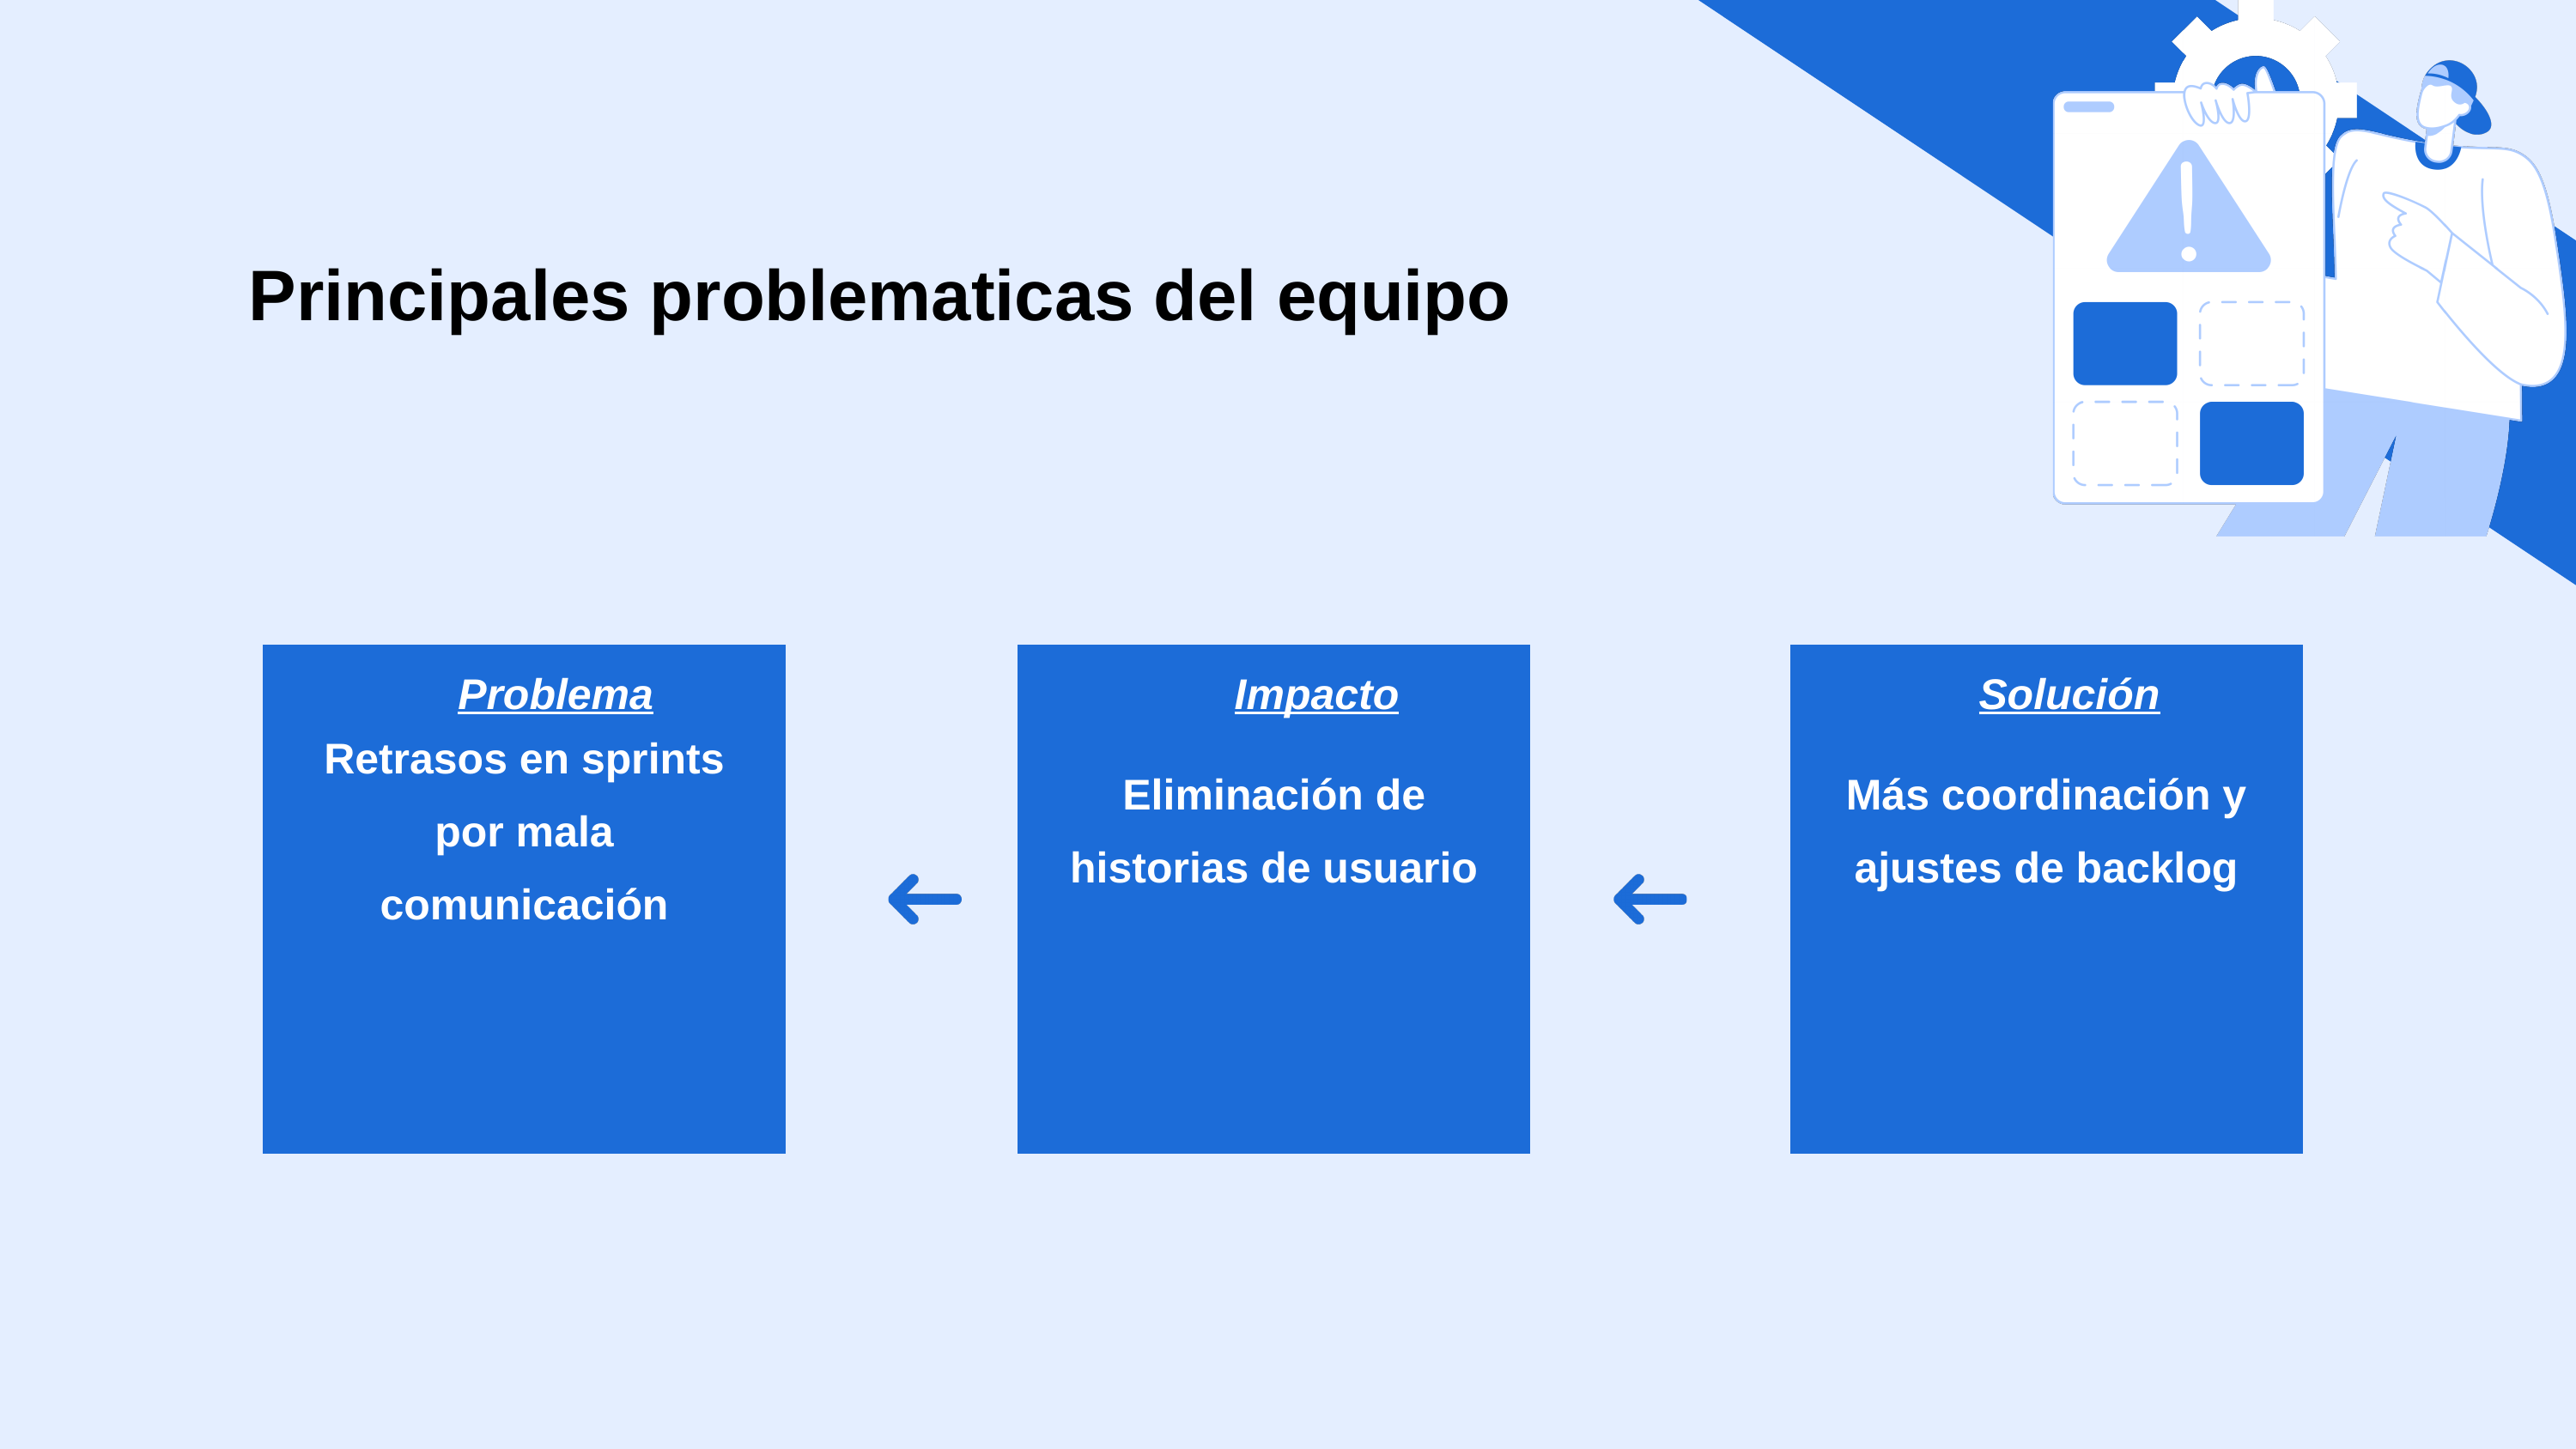

Principales problematicas del equipo

Retrasos en sprints por mala comunicación

Eliminación de historias de usuario

Más coordinación y ajustes de backlog

Problema
Impacto
Solución